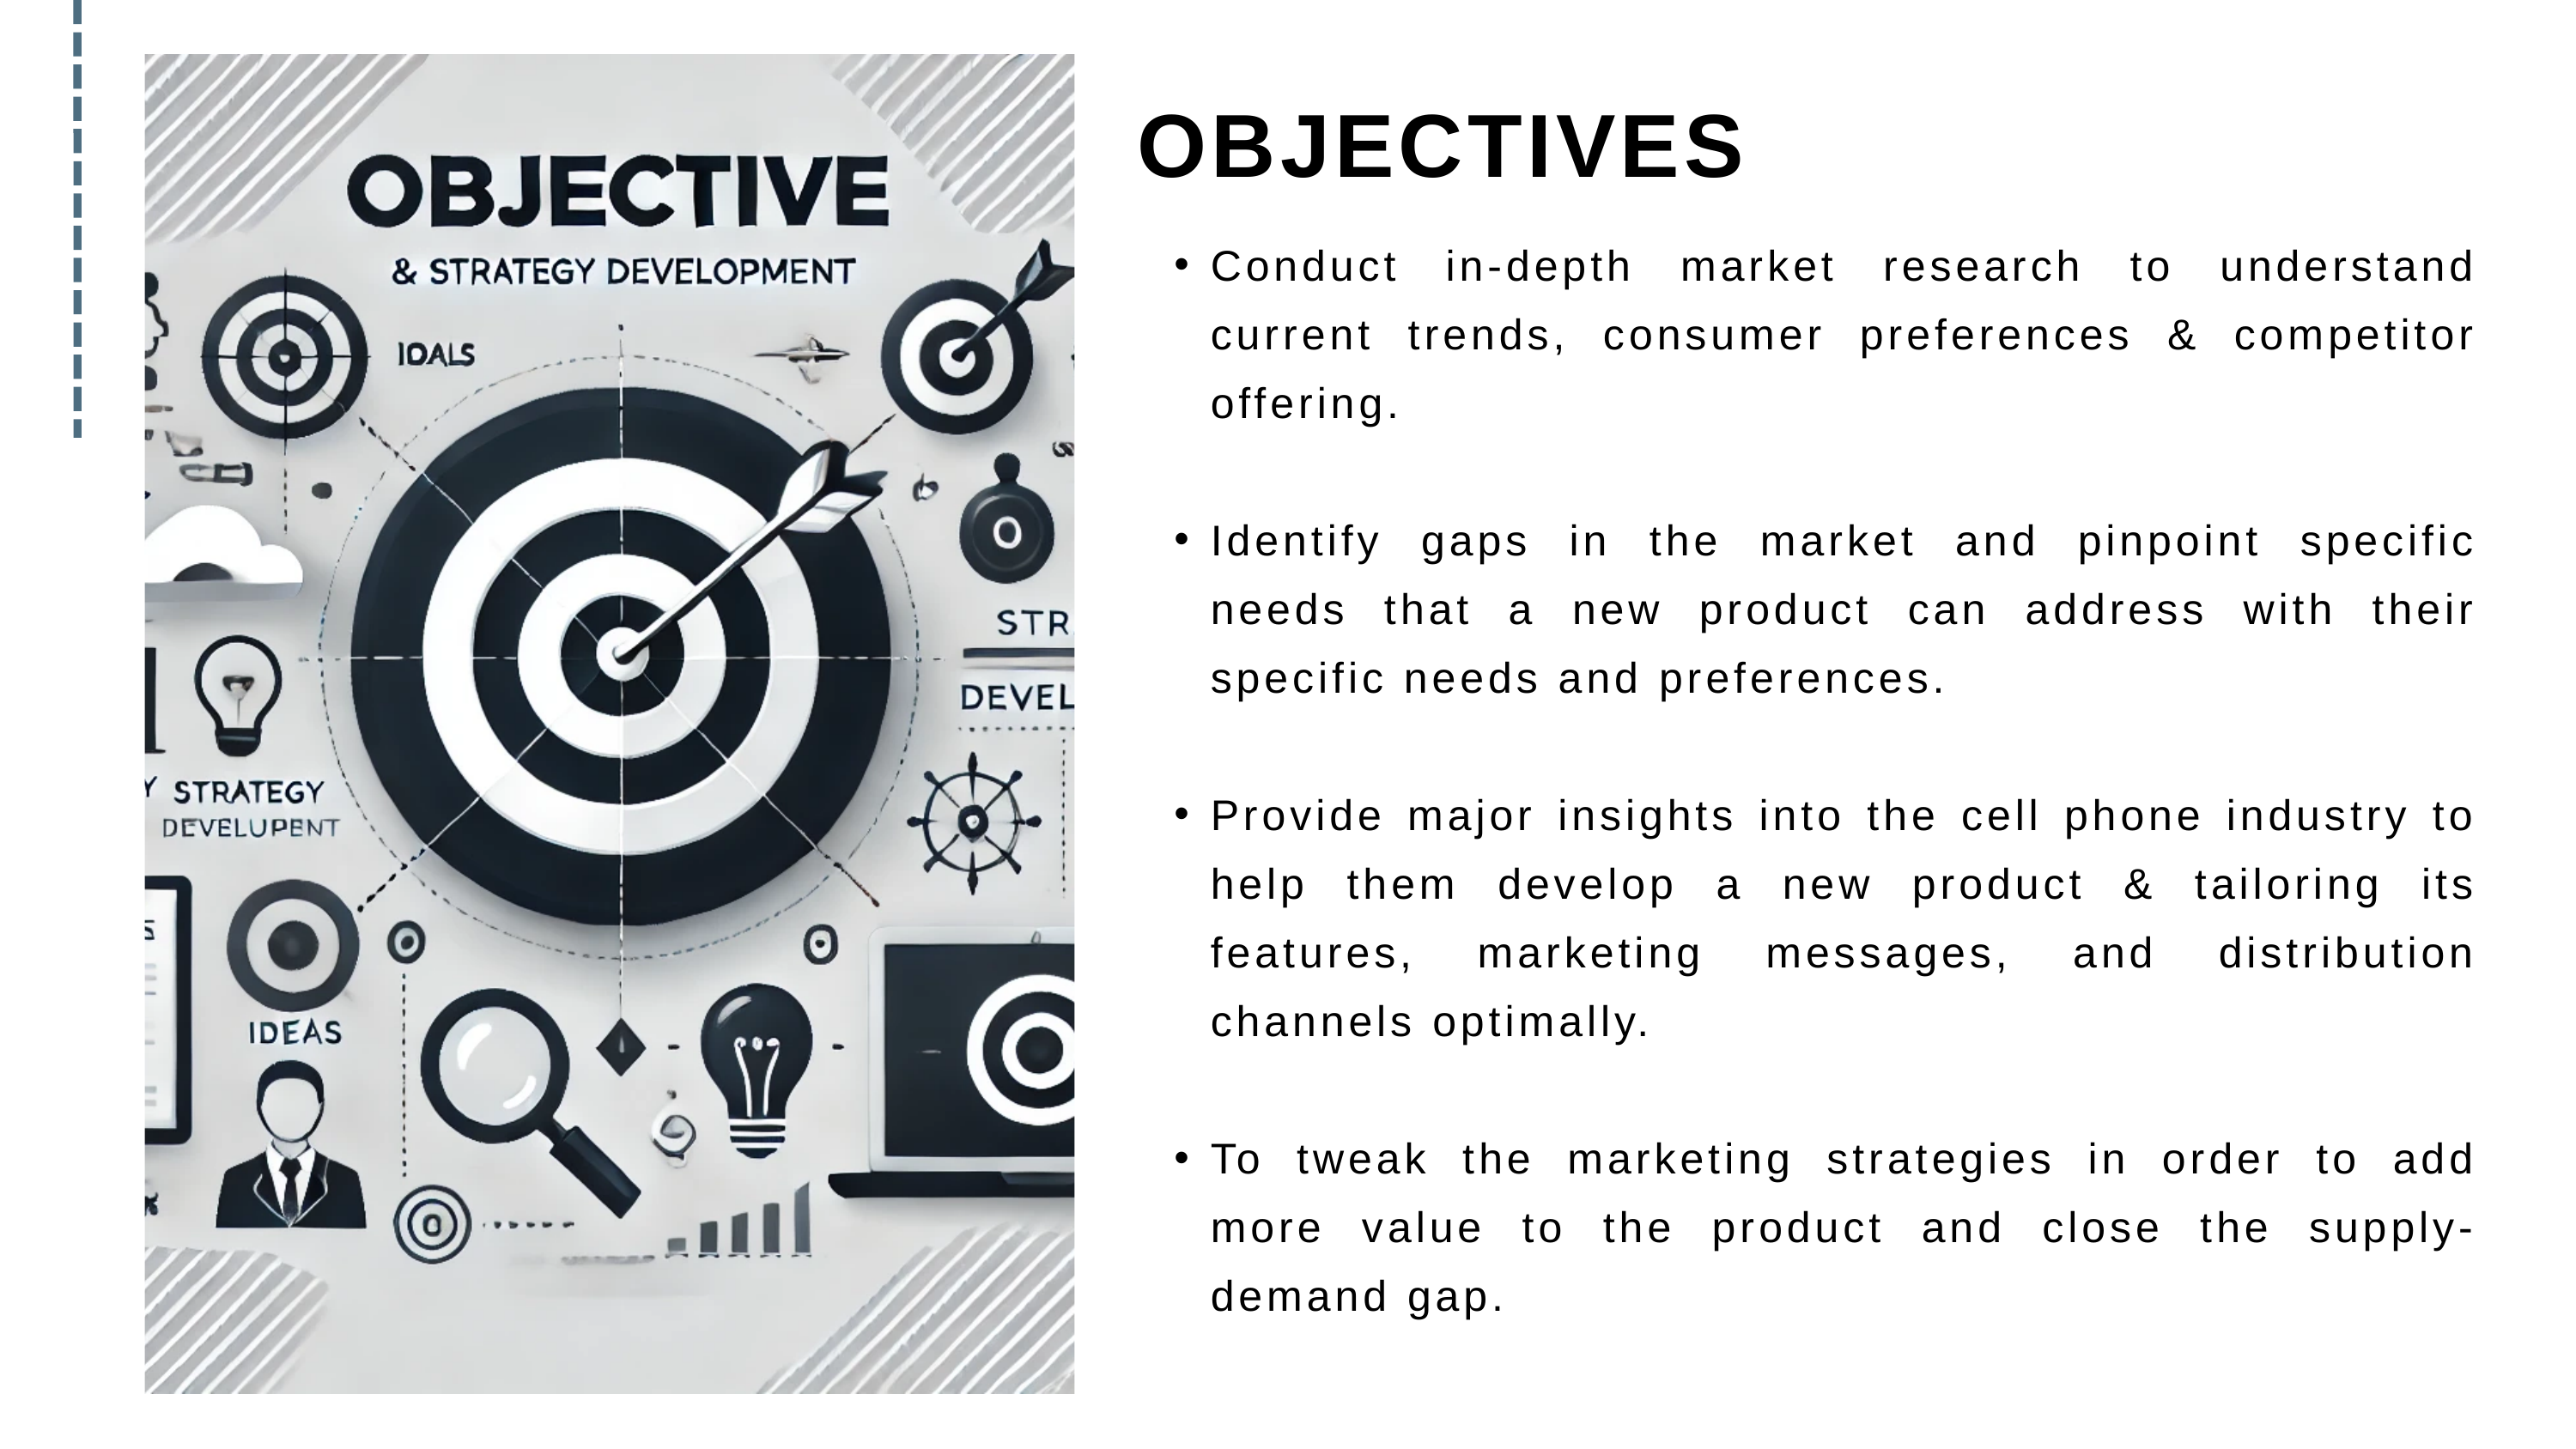

OBJECTIVES
Conduct in-depth market research to understand current trends, consumer preferences & competitor offering.

Identify gaps in the market and pinpoint specific needs that a new product can address with their specific needs and preferences.

Provide major insights into the cell phone industry to help them develop a new product & tailoring its features, marketing messages, and distribution channels optimally.

To tweak the marketing strategies in order to add more value to the product and close the supply-demand gap.